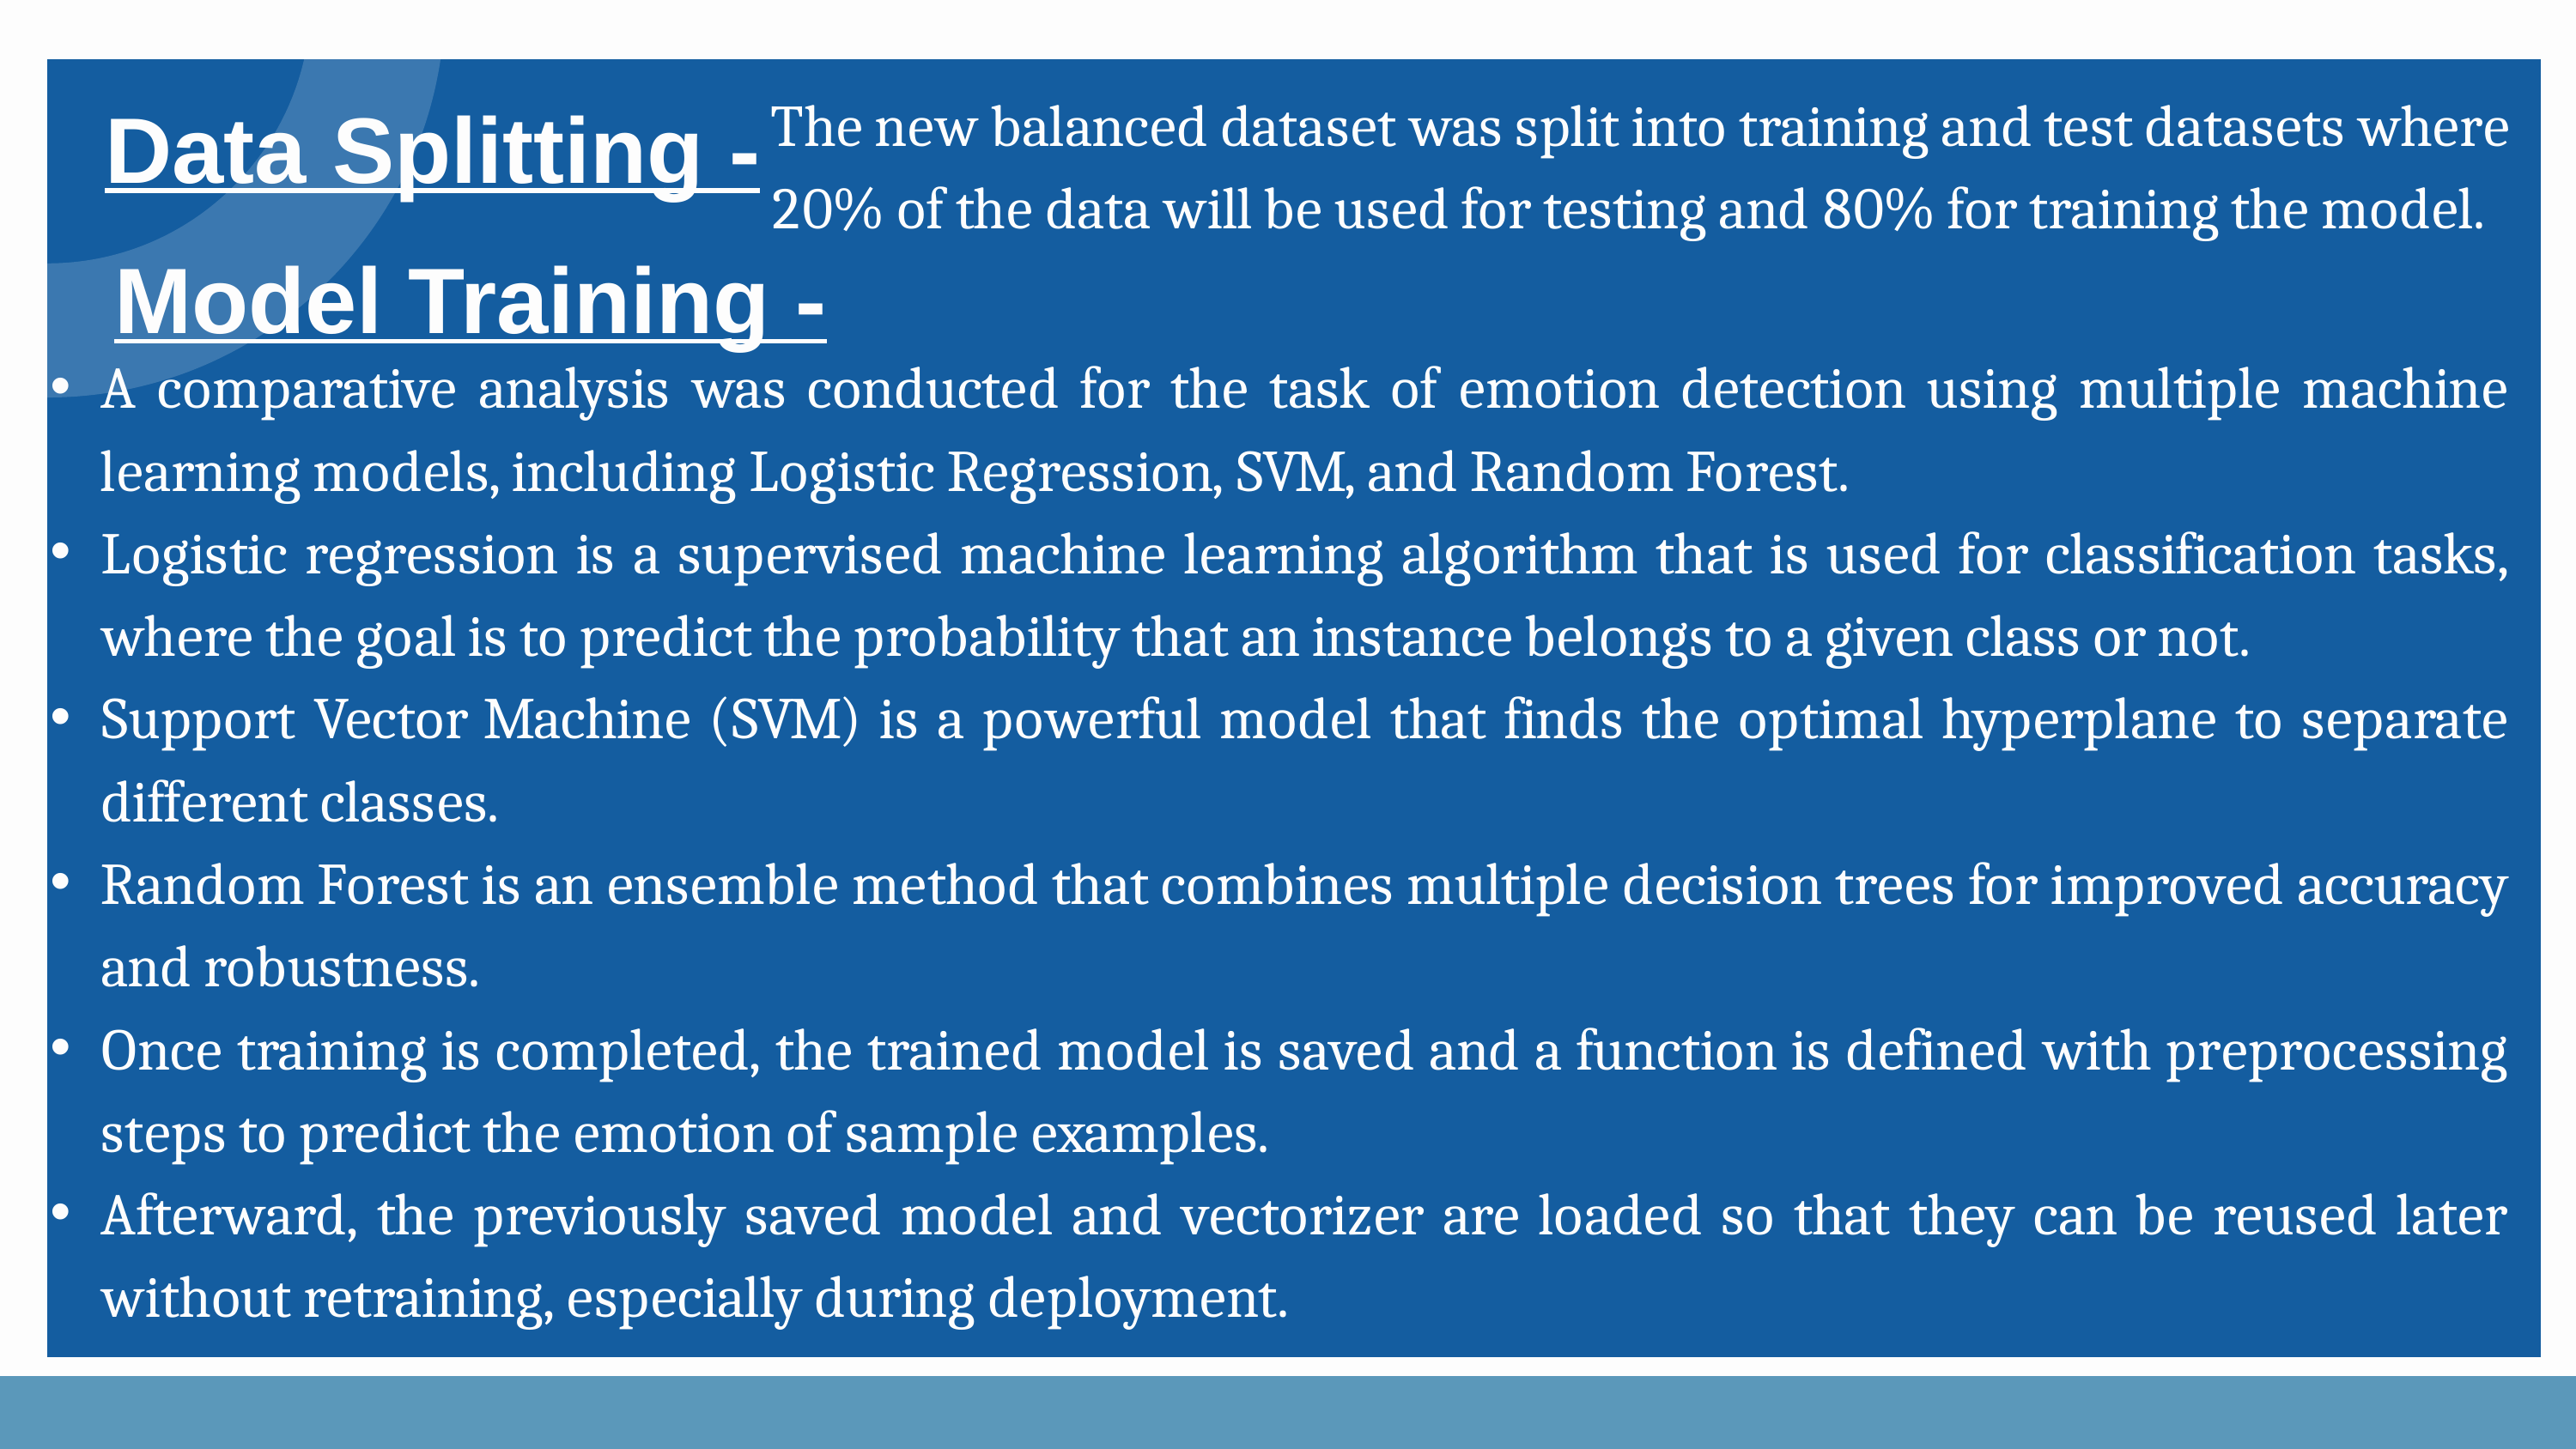

Data Splitting -
The new balanced dataset was split into training and test datasets where 20% of the data will be used for testing and 80% for training the model.

Model Training -
A comparative analysis was conducted for the task of emotion detection using multiple machine learning models, including Logistic Regression, SVM, and Random Forest.
Logistic regression is a supervised machine learning algorithm that is used for classification tasks, where the goal is to predict the probability that an instance belongs to a given class or not.
Support Vector Machine (SVM) is a powerful model that finds the optimal hyperplane to separate different classes.
Random Forest is an ensemble method that combines multiple decision trees for improved accuracy and robustness.
Once training is completed, the trained model is saved and a function is defined with preprocessing steps to predict the emotion of sample examples.
Afterward, the previously saved model and vectorizer are loaded so that they can be reused later without retraining, especially during deployment.